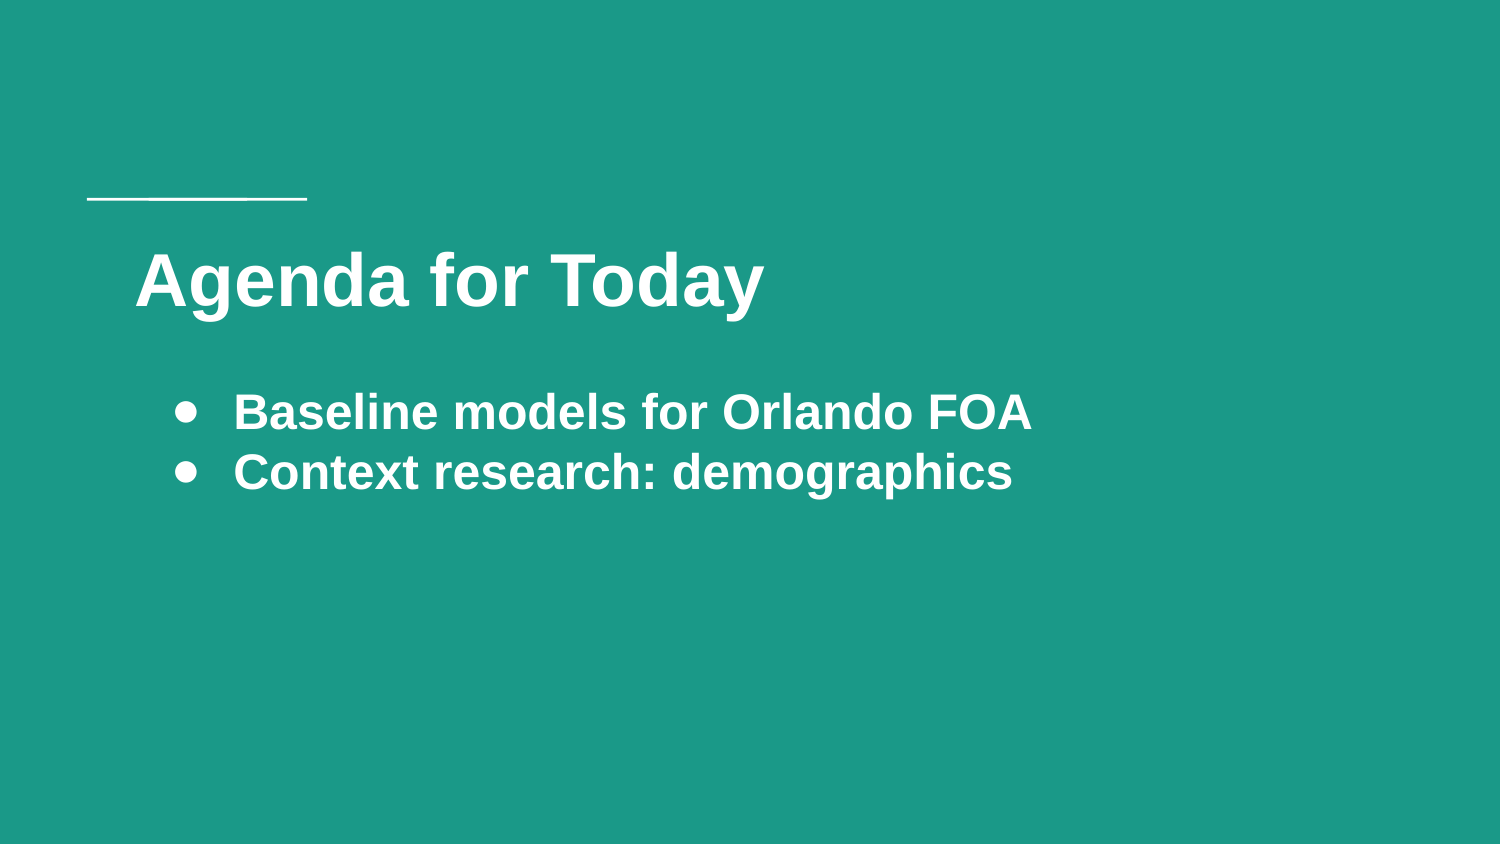

# Agenda for Today
Baseline models for Orlando FOA
Context research: demographics